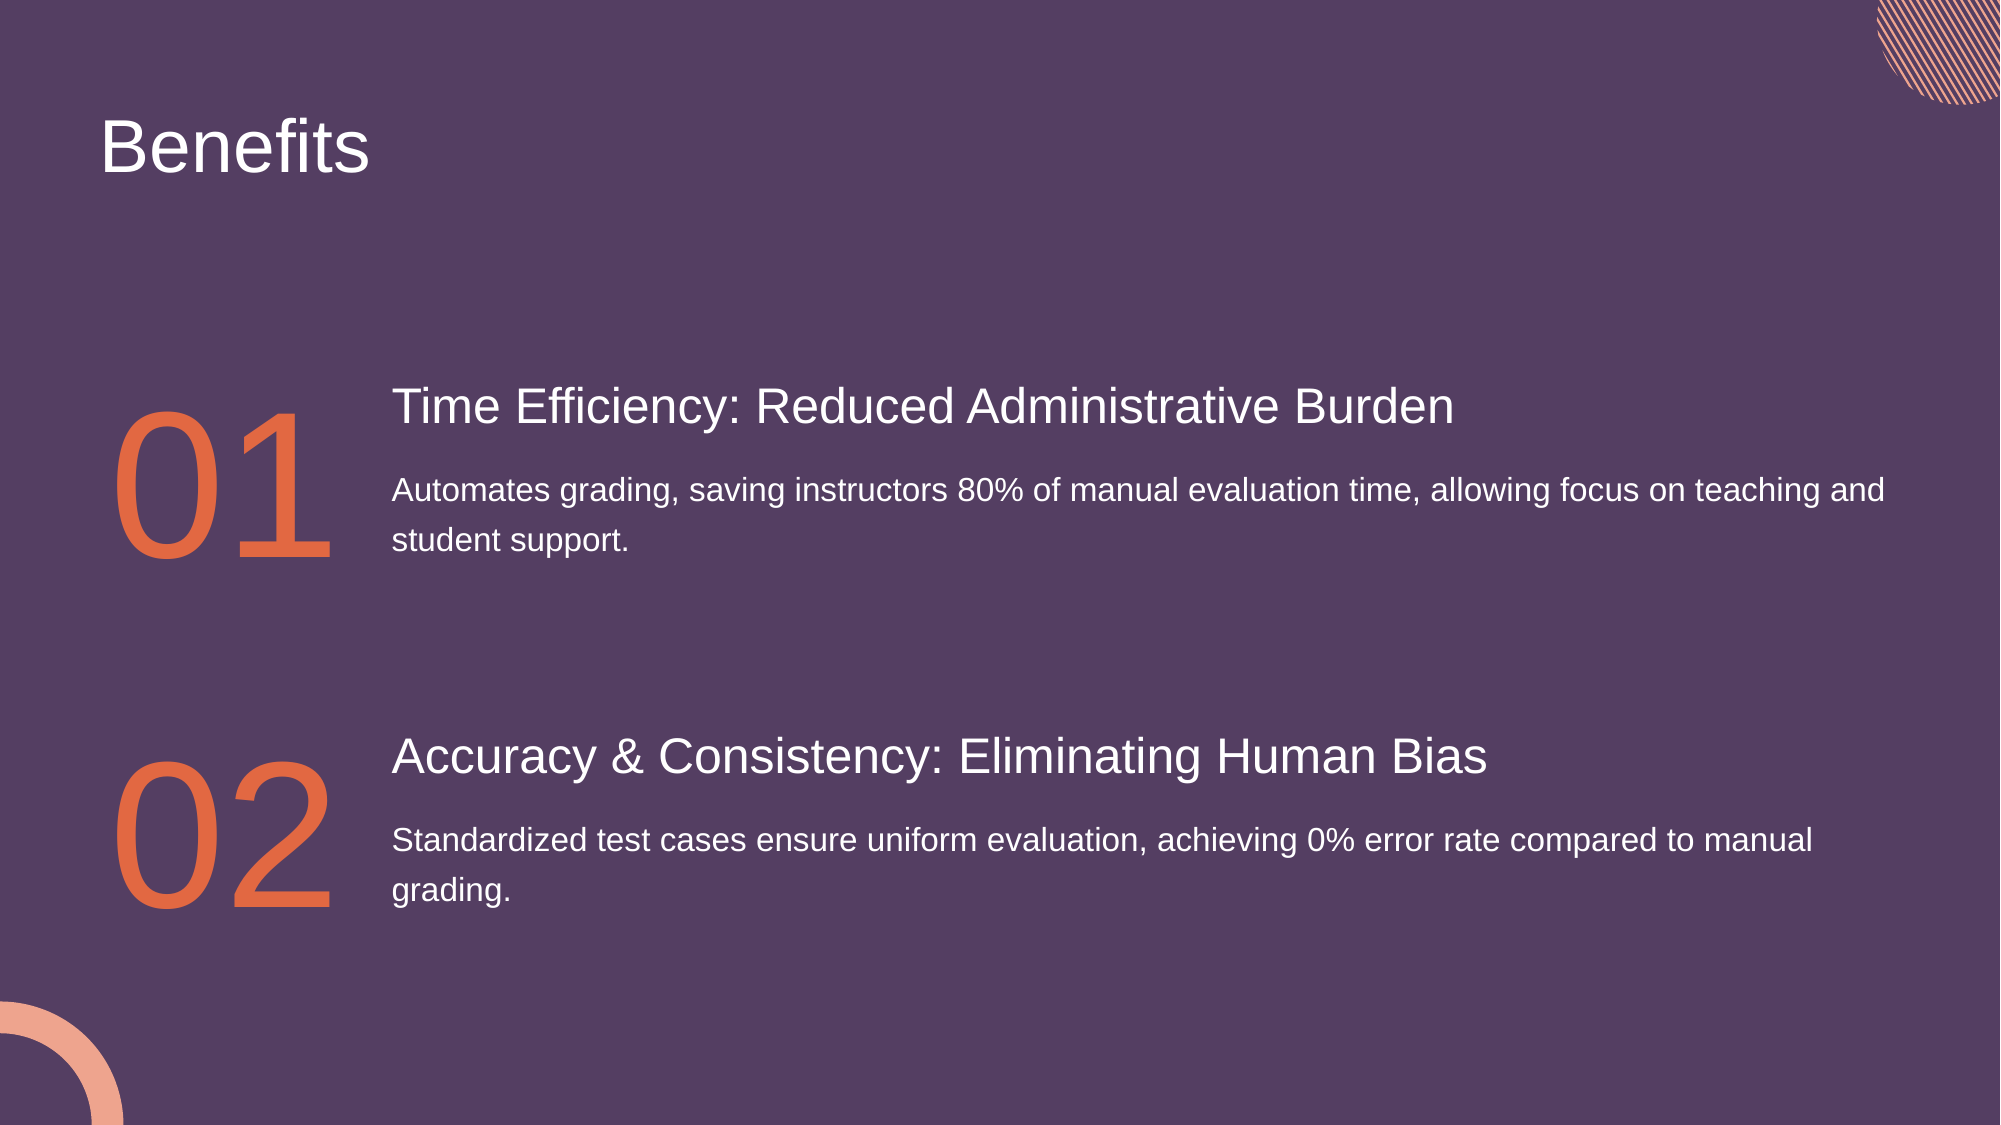

Benefits
01
Time Efficiency: Reduced Administrative Burden
Automates grading, saving instructors 80% of manual evaluation time, allowing focus on teaching and student support.
02
Accuracy & Consistency: Eliminating Human Bias
Standardized test cases ensure uniform evaluation, achieving 0% error rate compared to manual grading.